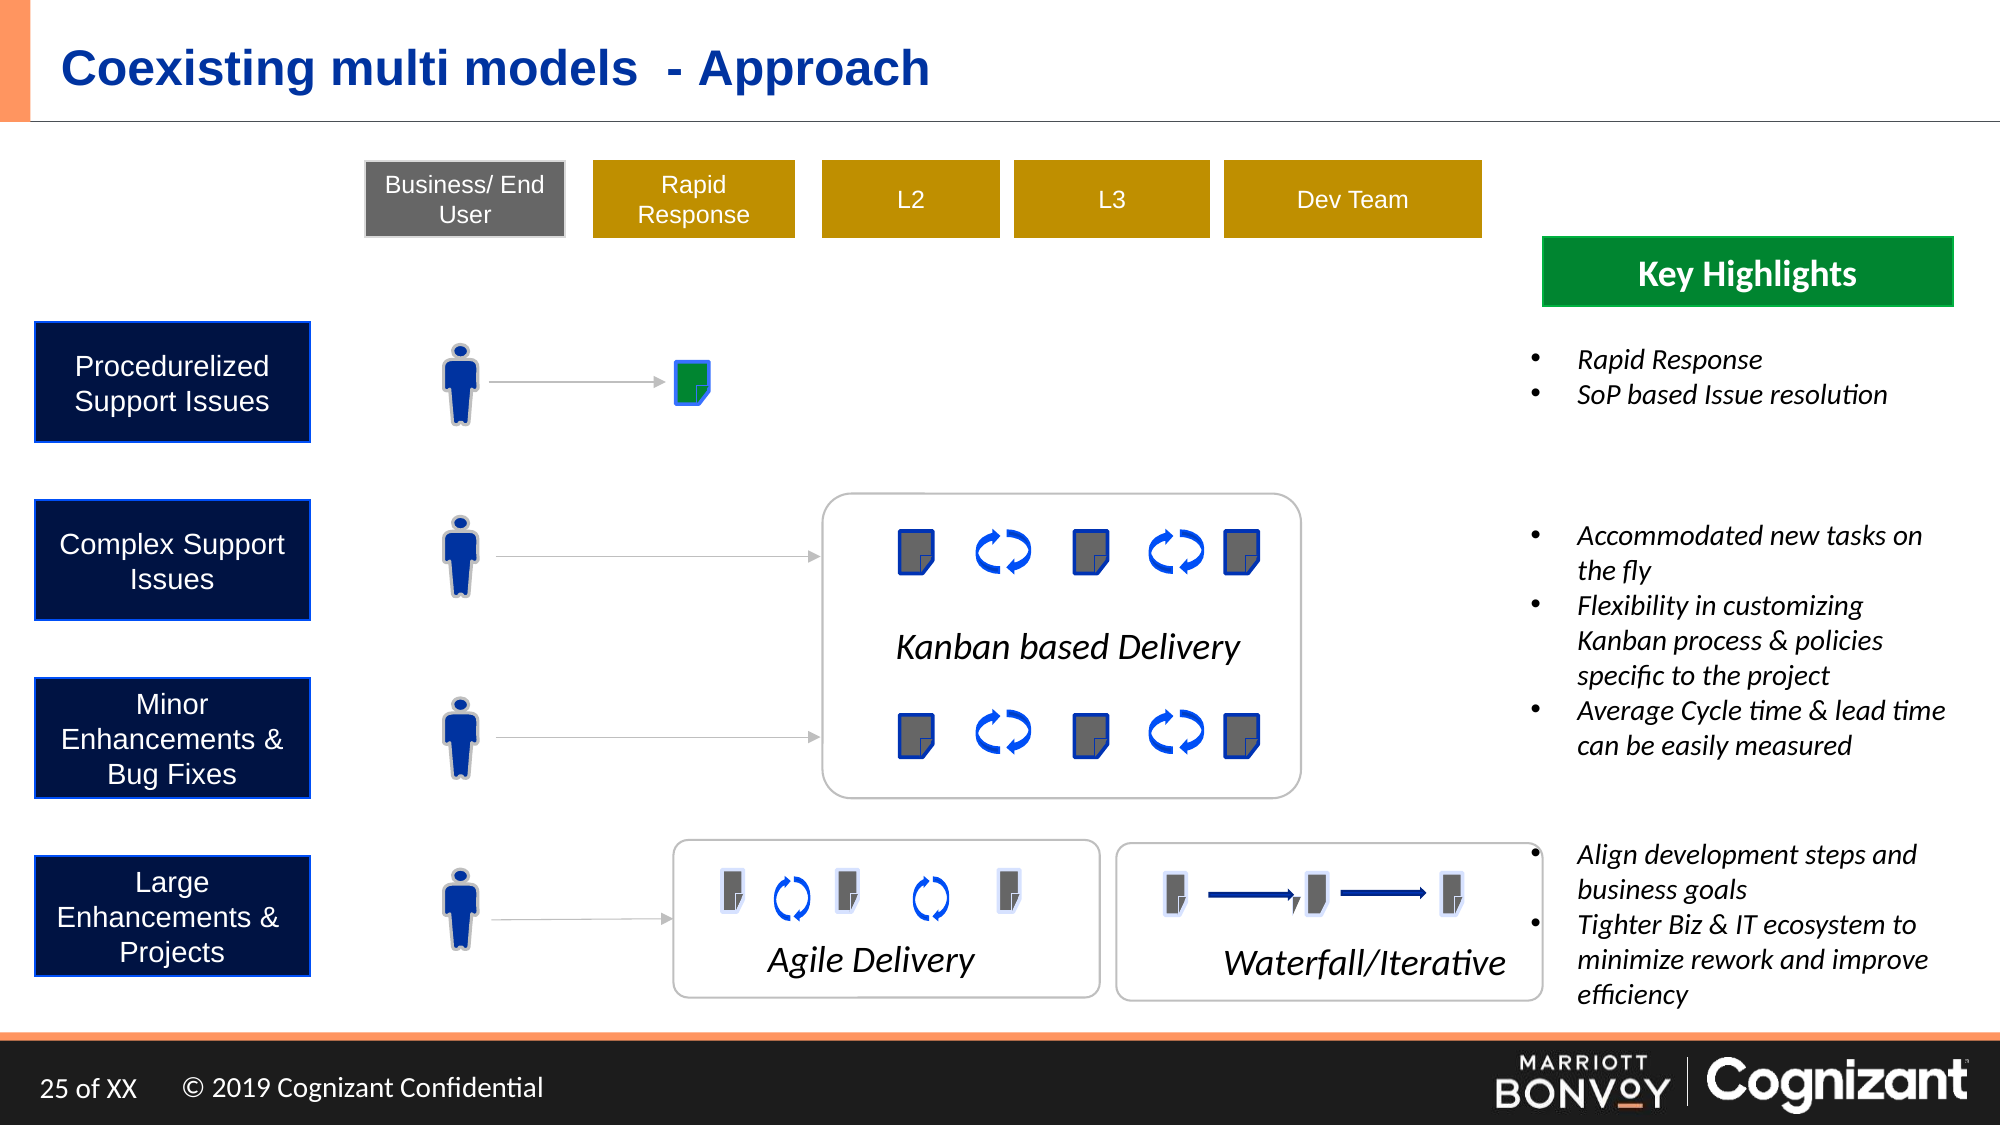

# Coexisting multi models  - Approach
Business/ End User
Rapid Response
L2
L3
Dev Team
Key Highlights
Procedurelized Support Issues
Rapid Response
SoP based Issue resolution

Complex Support Issues
Accommodated new tasks on the fly
Flexibility in customizing Kanban process & policies specific to the project
Average Cycle time & lead time can be easily measured

Kanban based Delivery
Minor Enhancements & Bug Fixes

Align development steps and business goals
Tighter Biz & IT ecosystem to minimize rework and improve efficiency

Agile Delivery

Waterfall/Iterative
Large Enhancements &  Projects